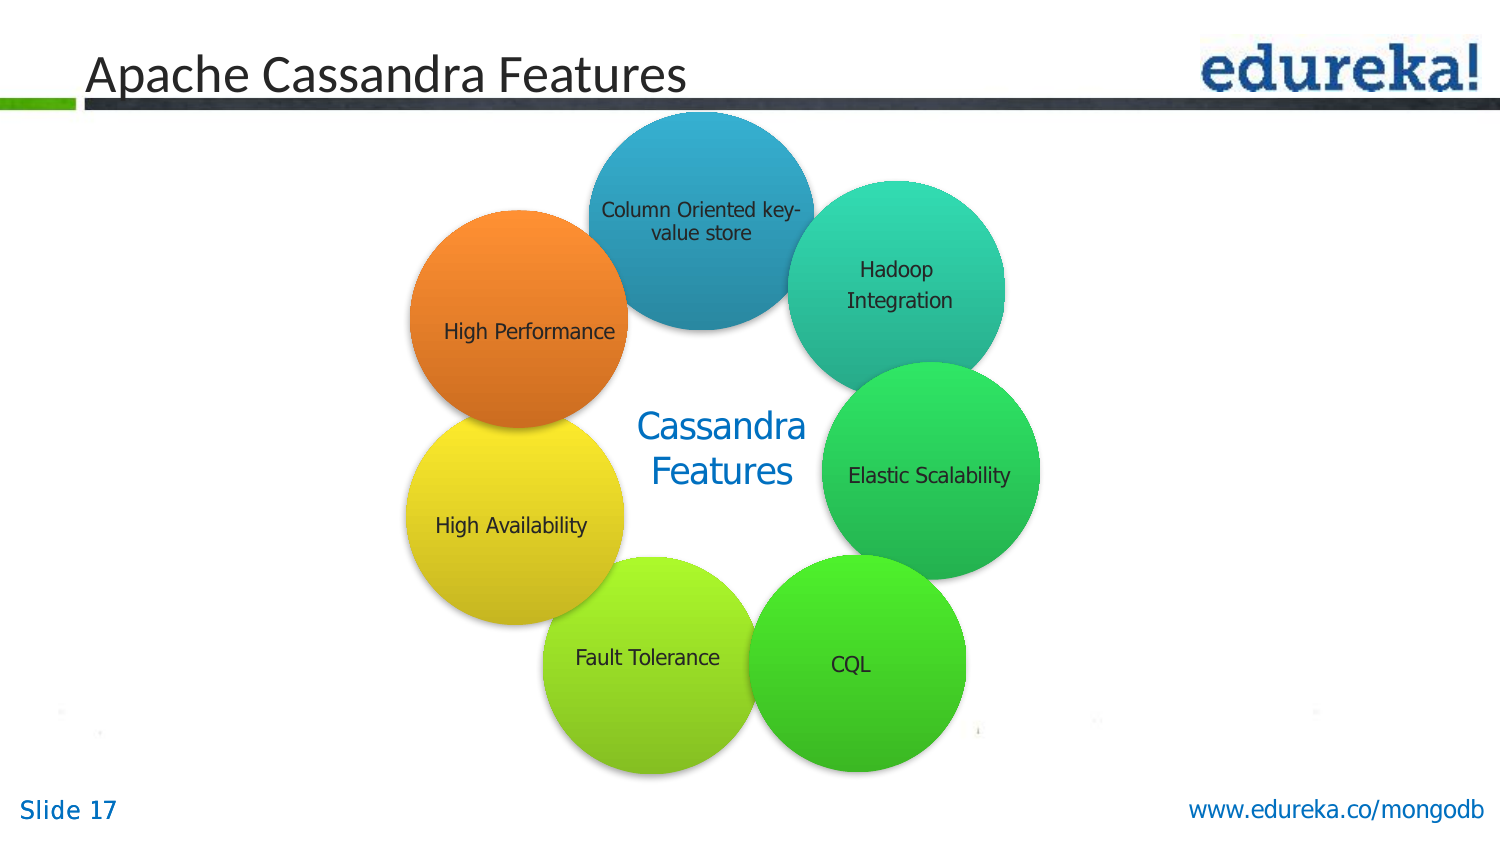

Apache Cassandra Features

Column Oriented key-value store

Hadoop
 Integration

High Performance

Elastic Scalability
Cassandra
Features

High Availability

CQL

Fault Tolerance